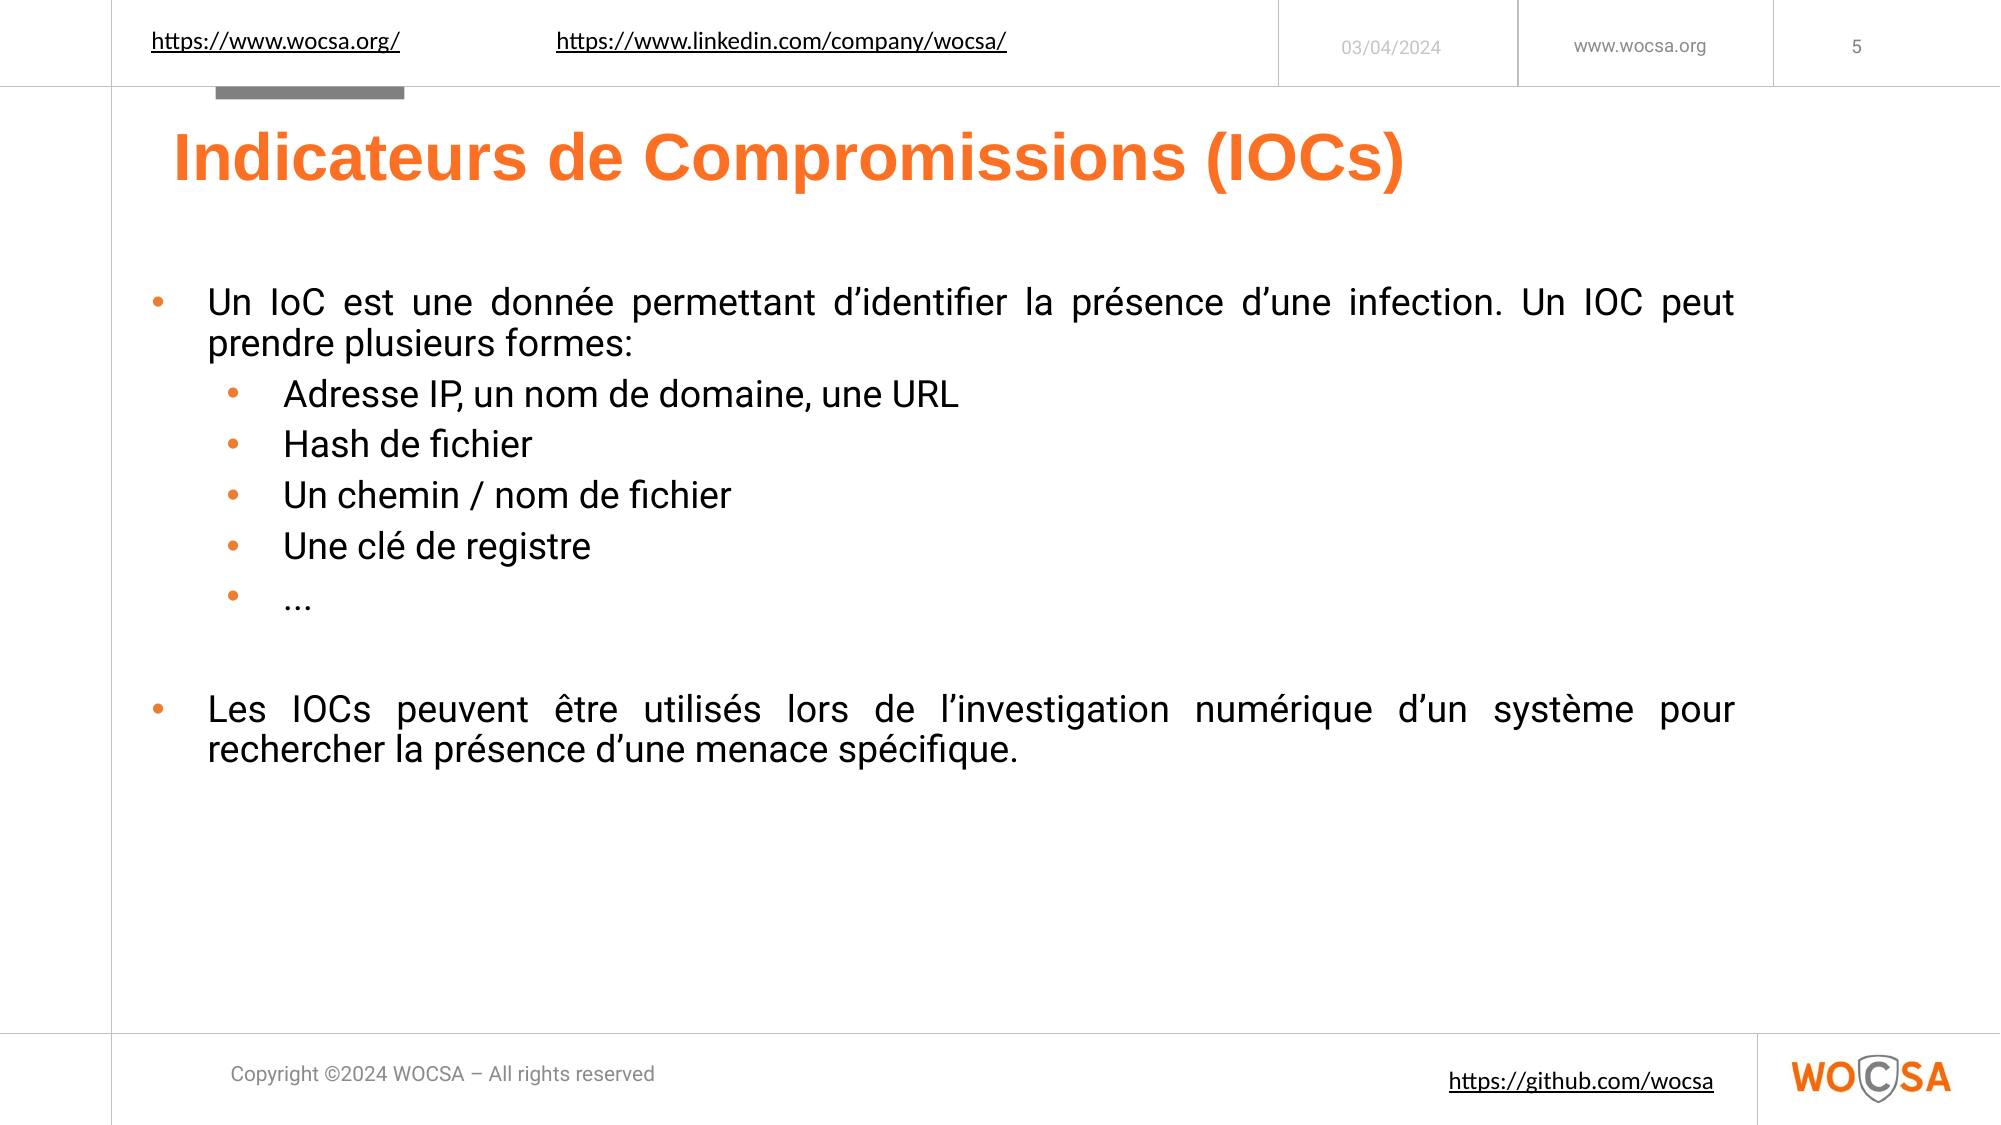

https://www.linkedin.com/company/wocsa/
https://www.wocsa.org/
03/04/2024
# Indicateurs de Compromissions (IOCs)
Un IoC est une donnée permettant d’identifier la présence d’une infection. Un IOC peut prendre plusieurs formes:
Adresse IP, un nom de domaine, une URL
Hash de fichier
Un chemin / nom de fichier
Une clé de registre
...

Les IOCs peuvent être utilisés lors de l’investigation numérique d’un système pour rechercher la présence d’une menace spécifique.

Copyright ©2024 WOCSA – All rights reserved
https://github.com/wocsa